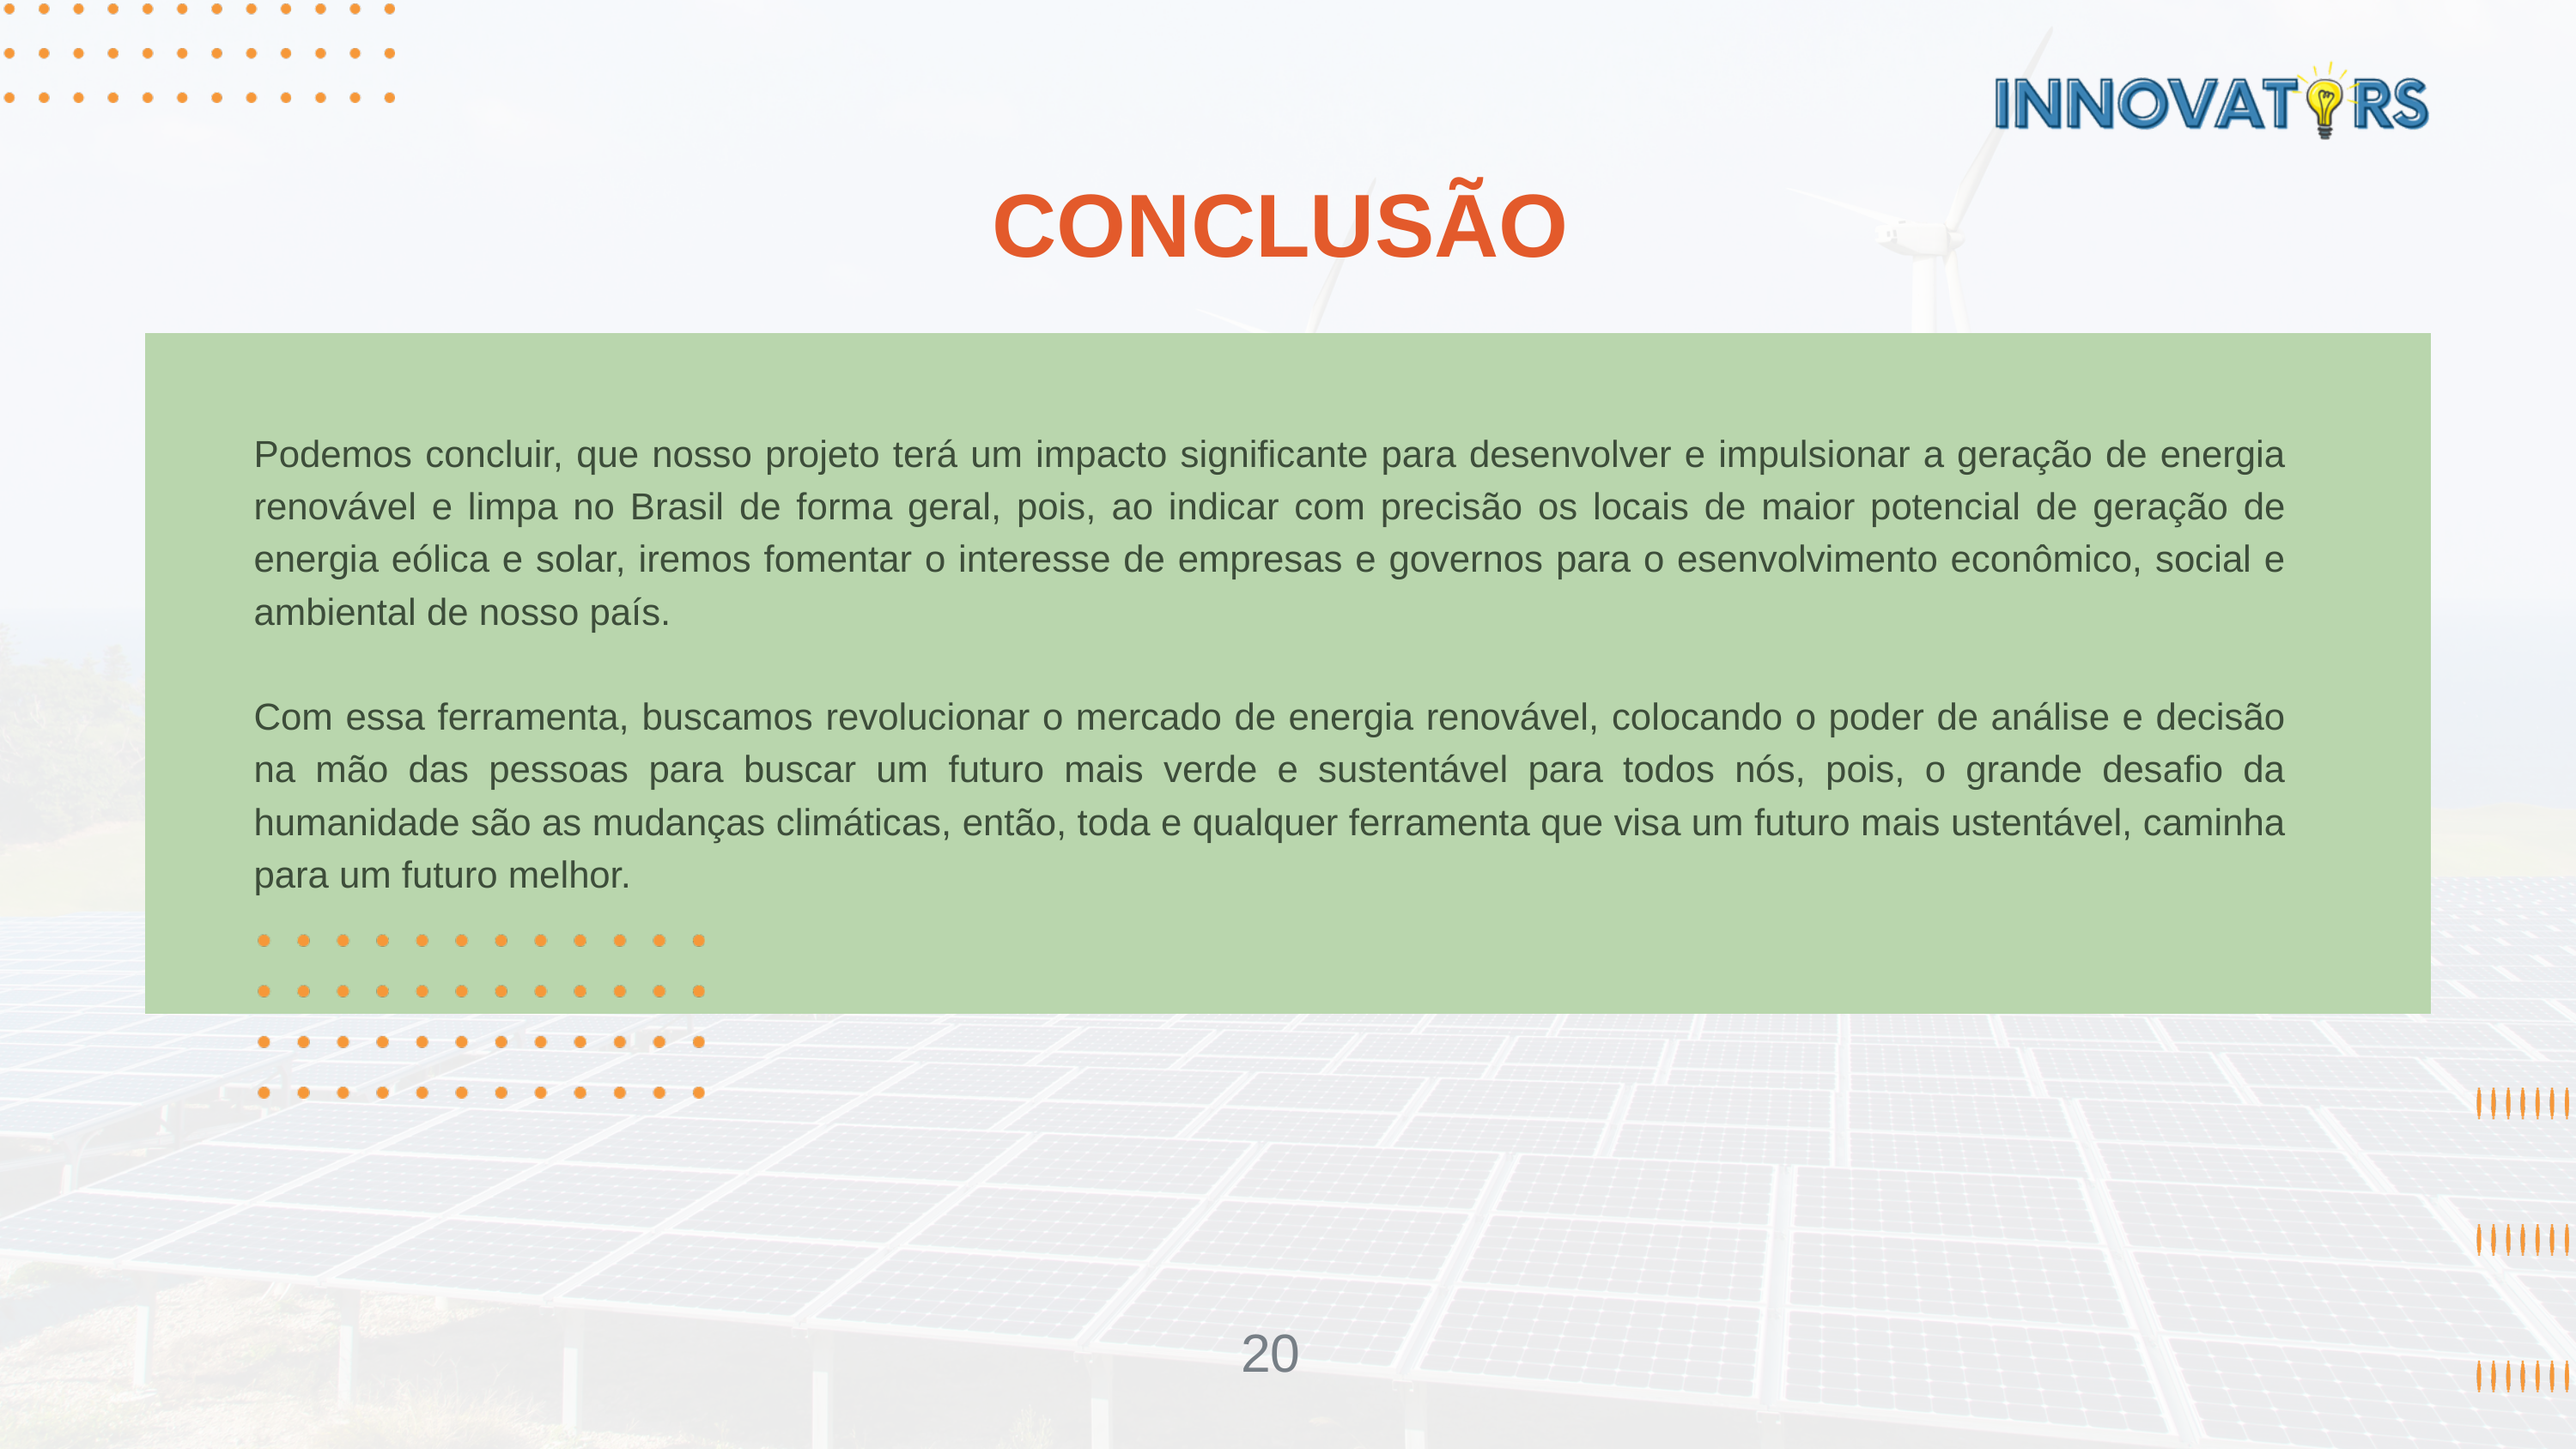

CONCLUSÃO

Podemos concluir, que nosso projeto terá um impacto significante para desenvolver e impulsionar a geração de energia renovável e limpa no Brasil de forma geral, pois, ao indicar com precisão os locais de maior potencial de geração de energia eólica e solar, iremos fomentar o interesse de empresas e governos para o esenvolvimento econômico, social e ambiental de nosso país.

Com essa ferramenta, buscamos revolucionar o mercado de energia renovável, colocando o poder de análise e decisão na mão das pessoas para buscar um futuro mais verde e sustentável para todos nós, pois, o grande desafio da humanidade são as mudanças climáticas, então, toda e qualquer ferramenta que visa um futuro mais ustentável, caminha para um futuro melhor.

20